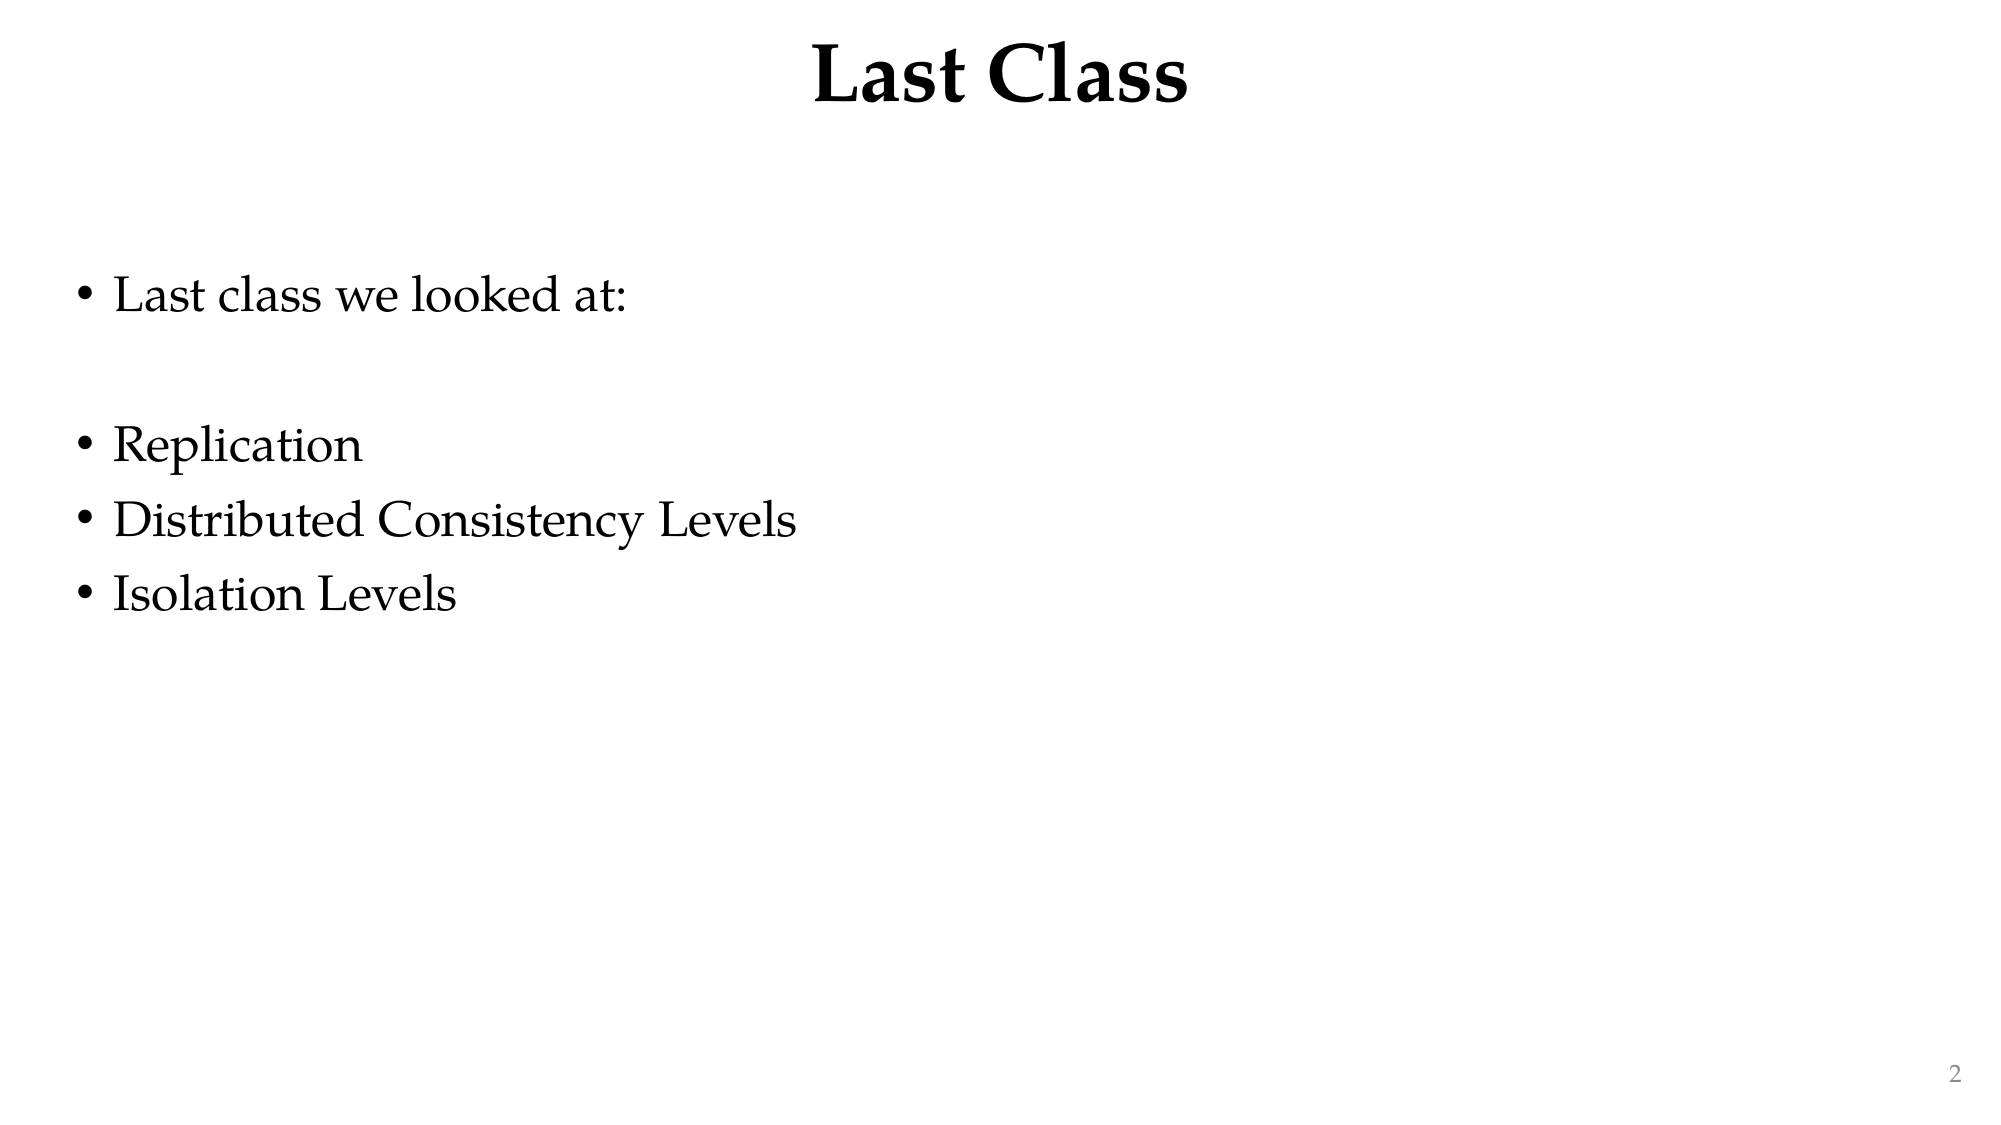

# Last Class
Last class we looked at:

Replication
Distributed Consistency Levels
Isolation Levels

2